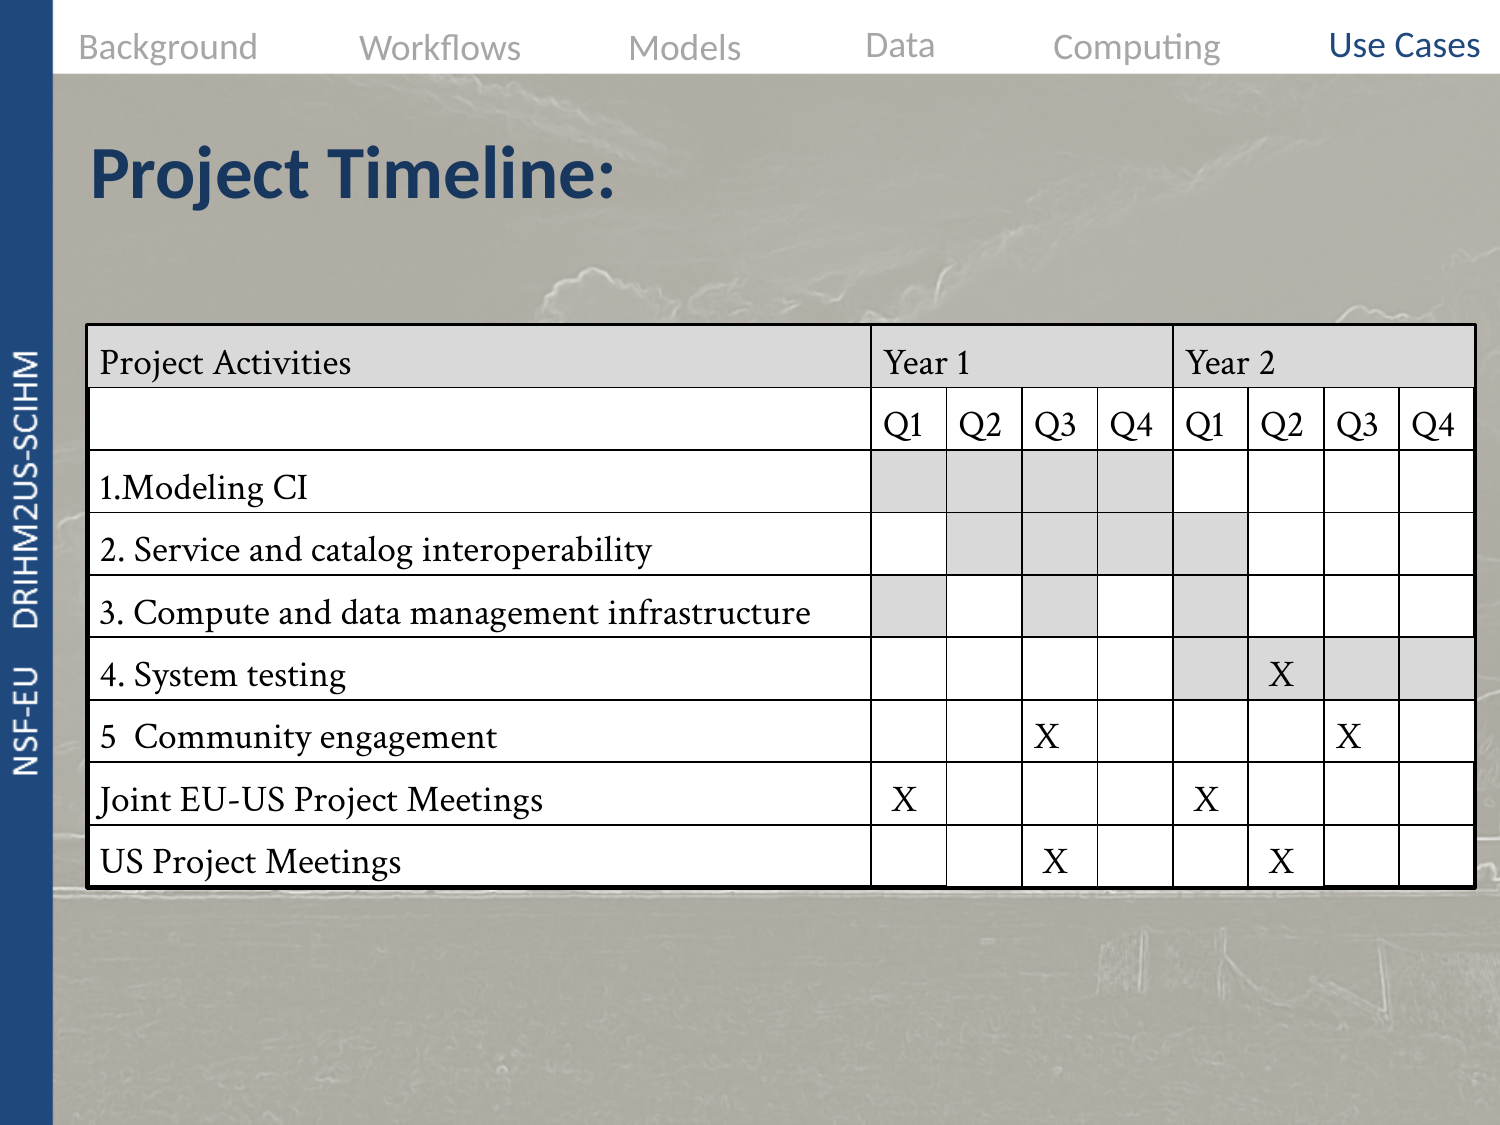

Data
Use Cases
Background
Computing
Workflows
Models
# Project Timeline:
| Project Activities | Year 1 |  |  |  | Year 2 |  |  |  |
| --- | --- | --- | --- | --- | --- | --- | --- | --- |
|  | Q1 | Q2 | Q3 | Q4 | Q1 | Q2 | Q3 | Q4 |
| 1.Modeling CI |  |  |  |  |  |  |  |  |
| 2. Service and catalog interoperability |  |  |  |  |  |  |  |  |
| 3. Compute and data management infrastructure |  |  |  |  |  |  |  |  |
| 4. System testing |  |  |  |  |  | X |  |  |
| 5 Community engagement |  |  | X |  |  |  | X |  |
| Joint EU-US Project Meetings | X |  |  |  | X |  |  |  |
| US Project Meetings |  |  | X |  |  | X |  |  |